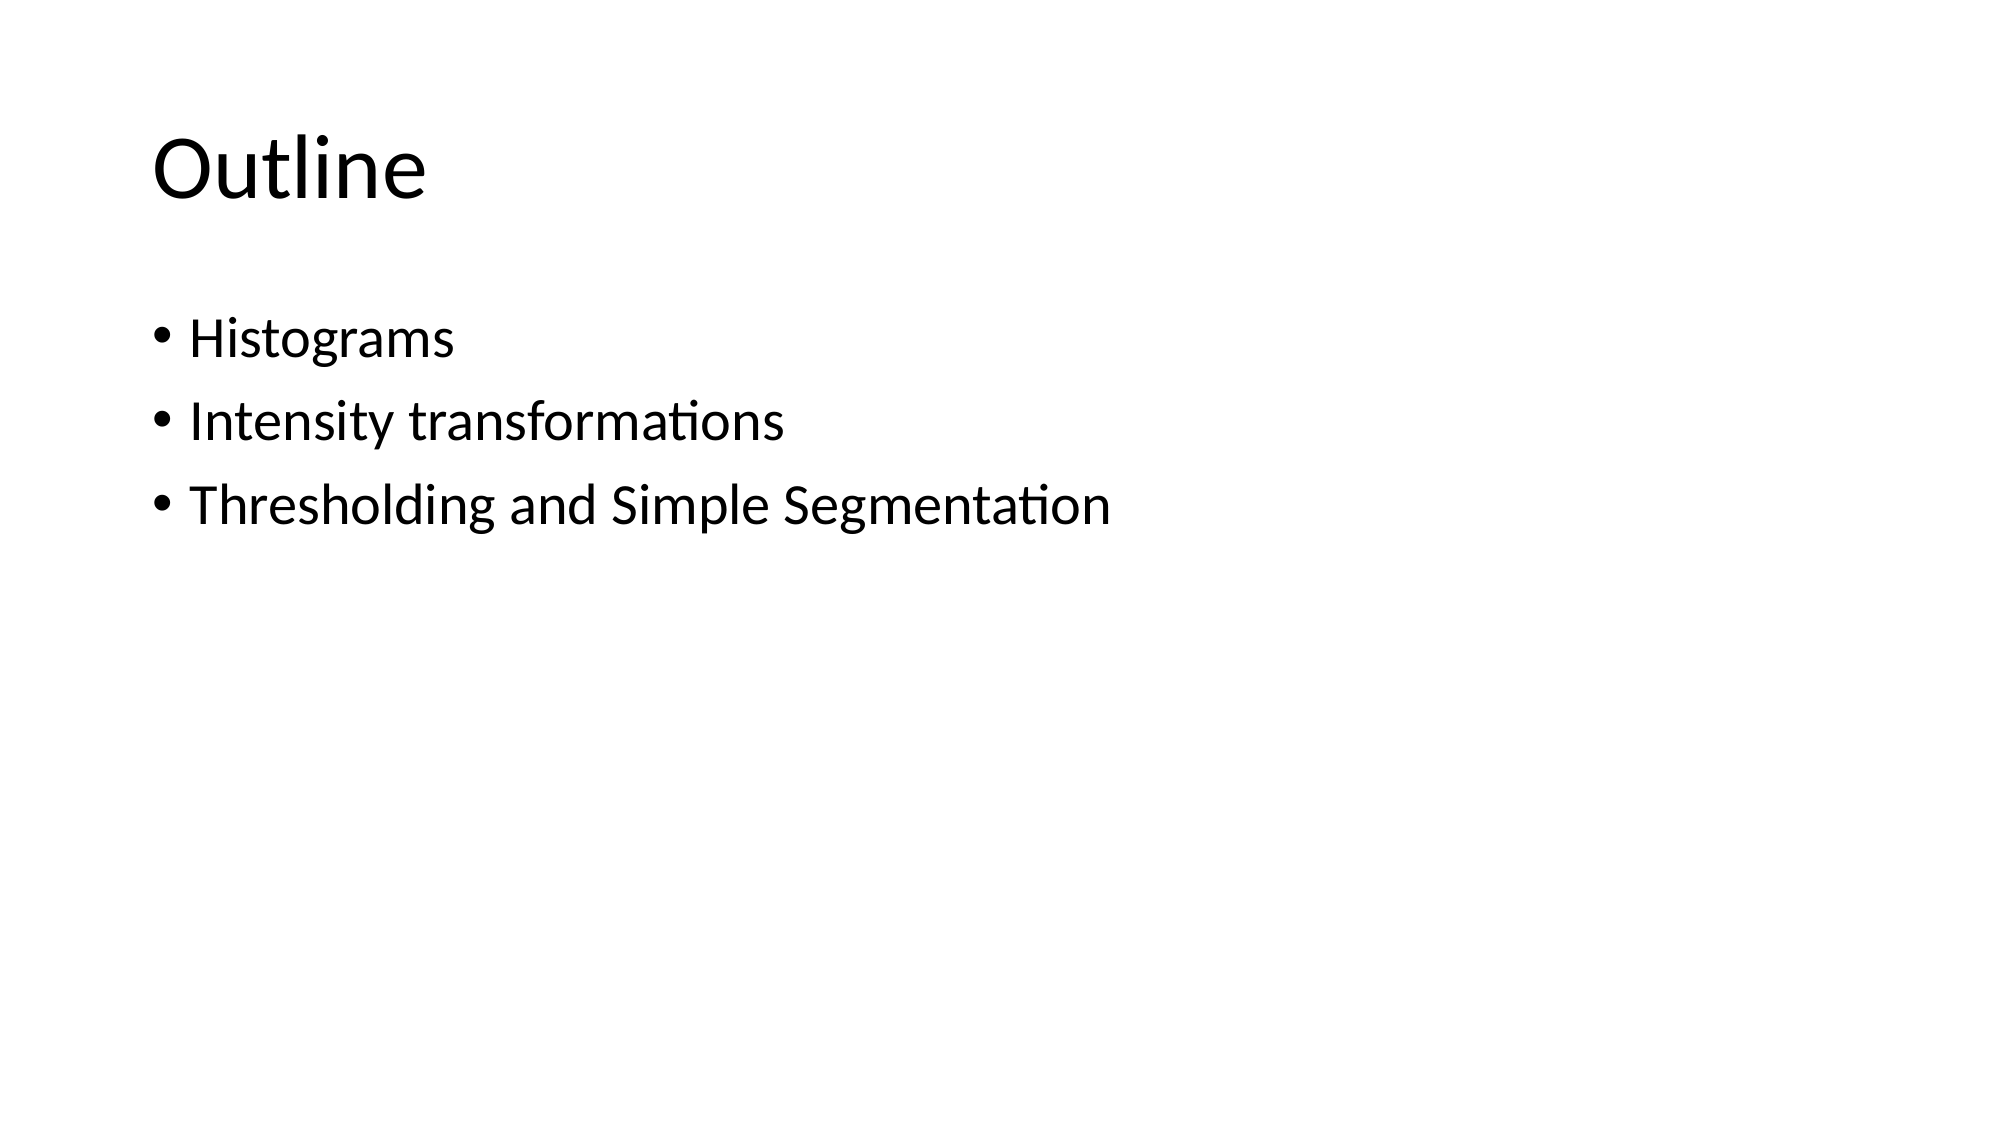

# Outline
Histograms
Intensity transformations
Thresholding and Simple Segmentation